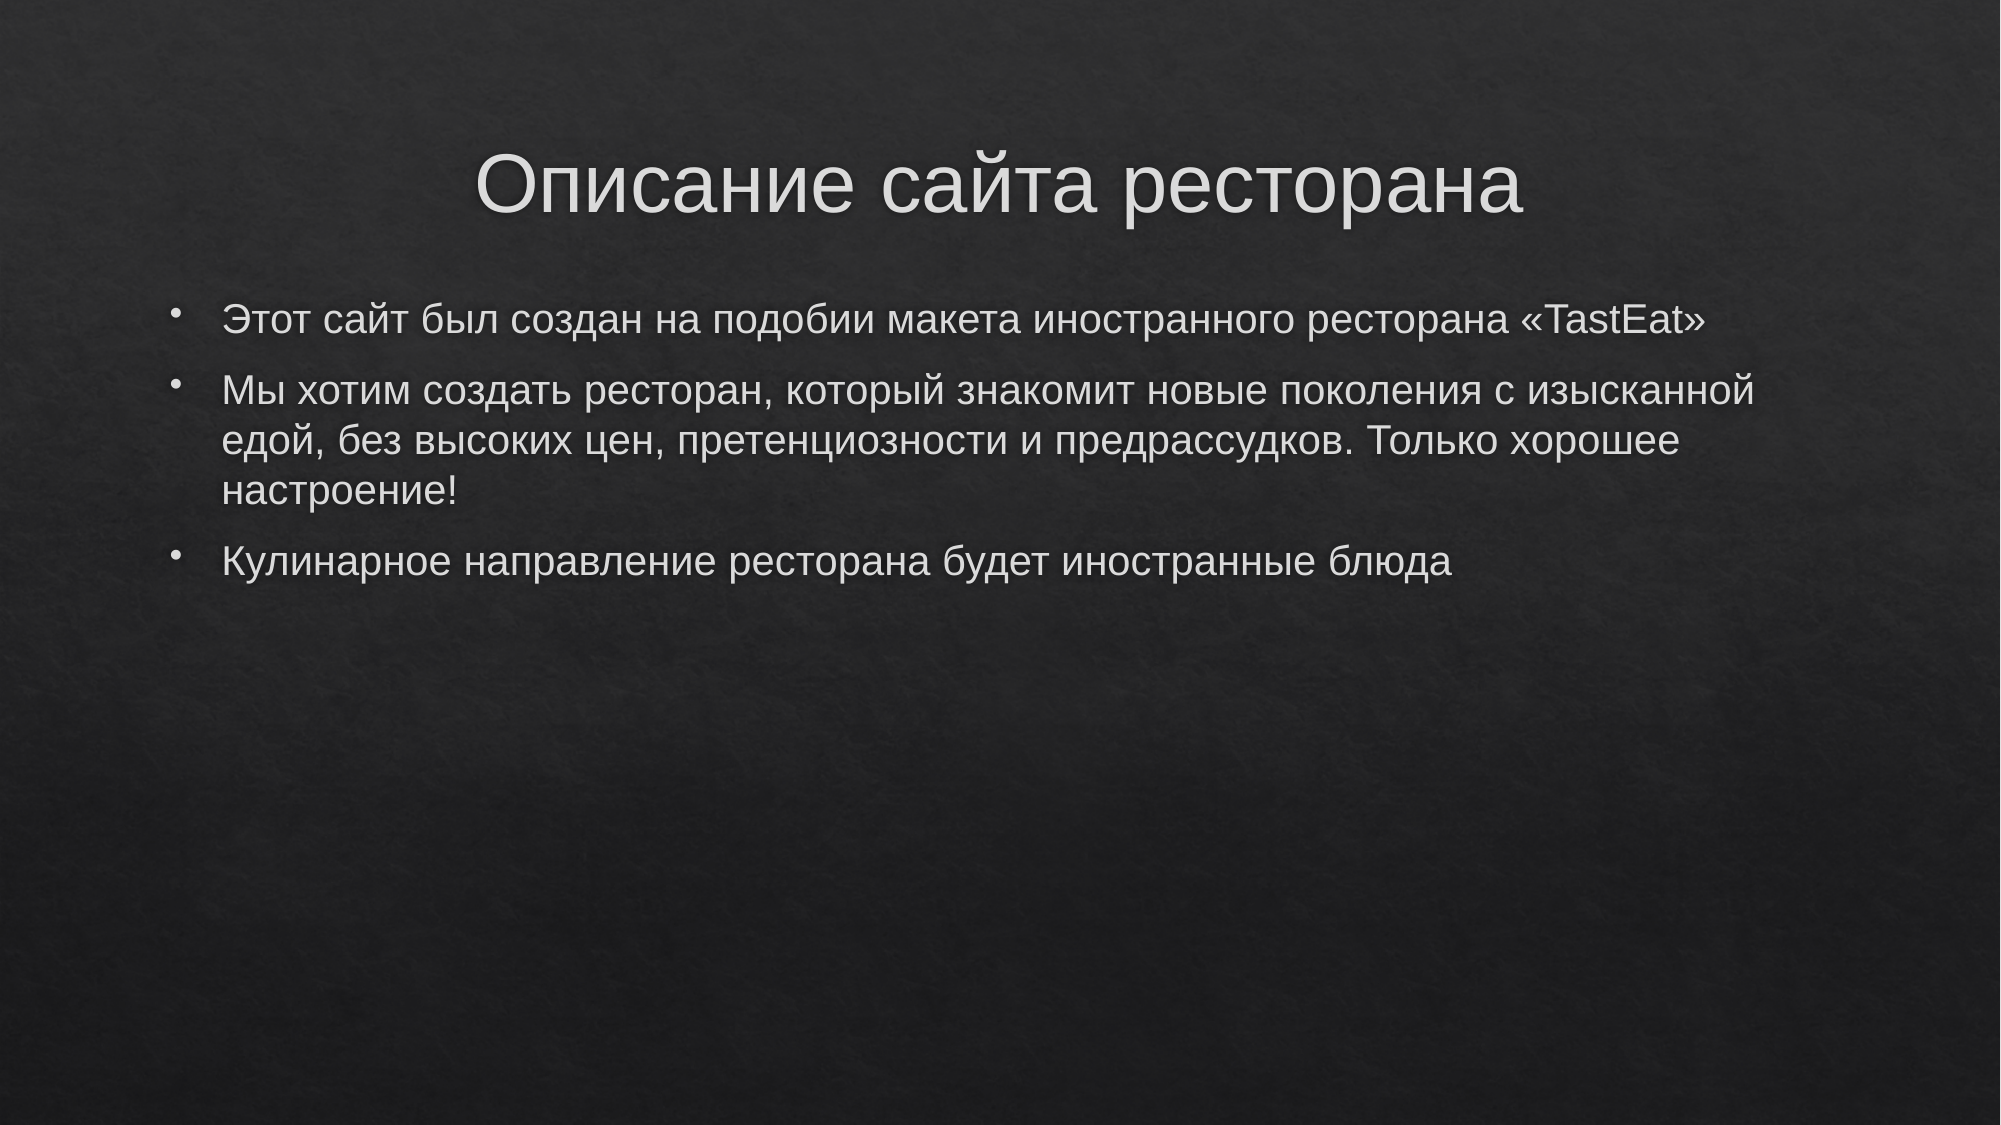

# Описание сайта ресторана
Этот сайт был создан на подобии макета иностранного ресторана «TastEat»
Мы хотим создать ресторан, который знакомит новые поколения с изысканной едой, без высоких цен, претенциозности и предрассудков. Только хорошее настроение!
Кулинарное направление ресторана будет иностранные блюда